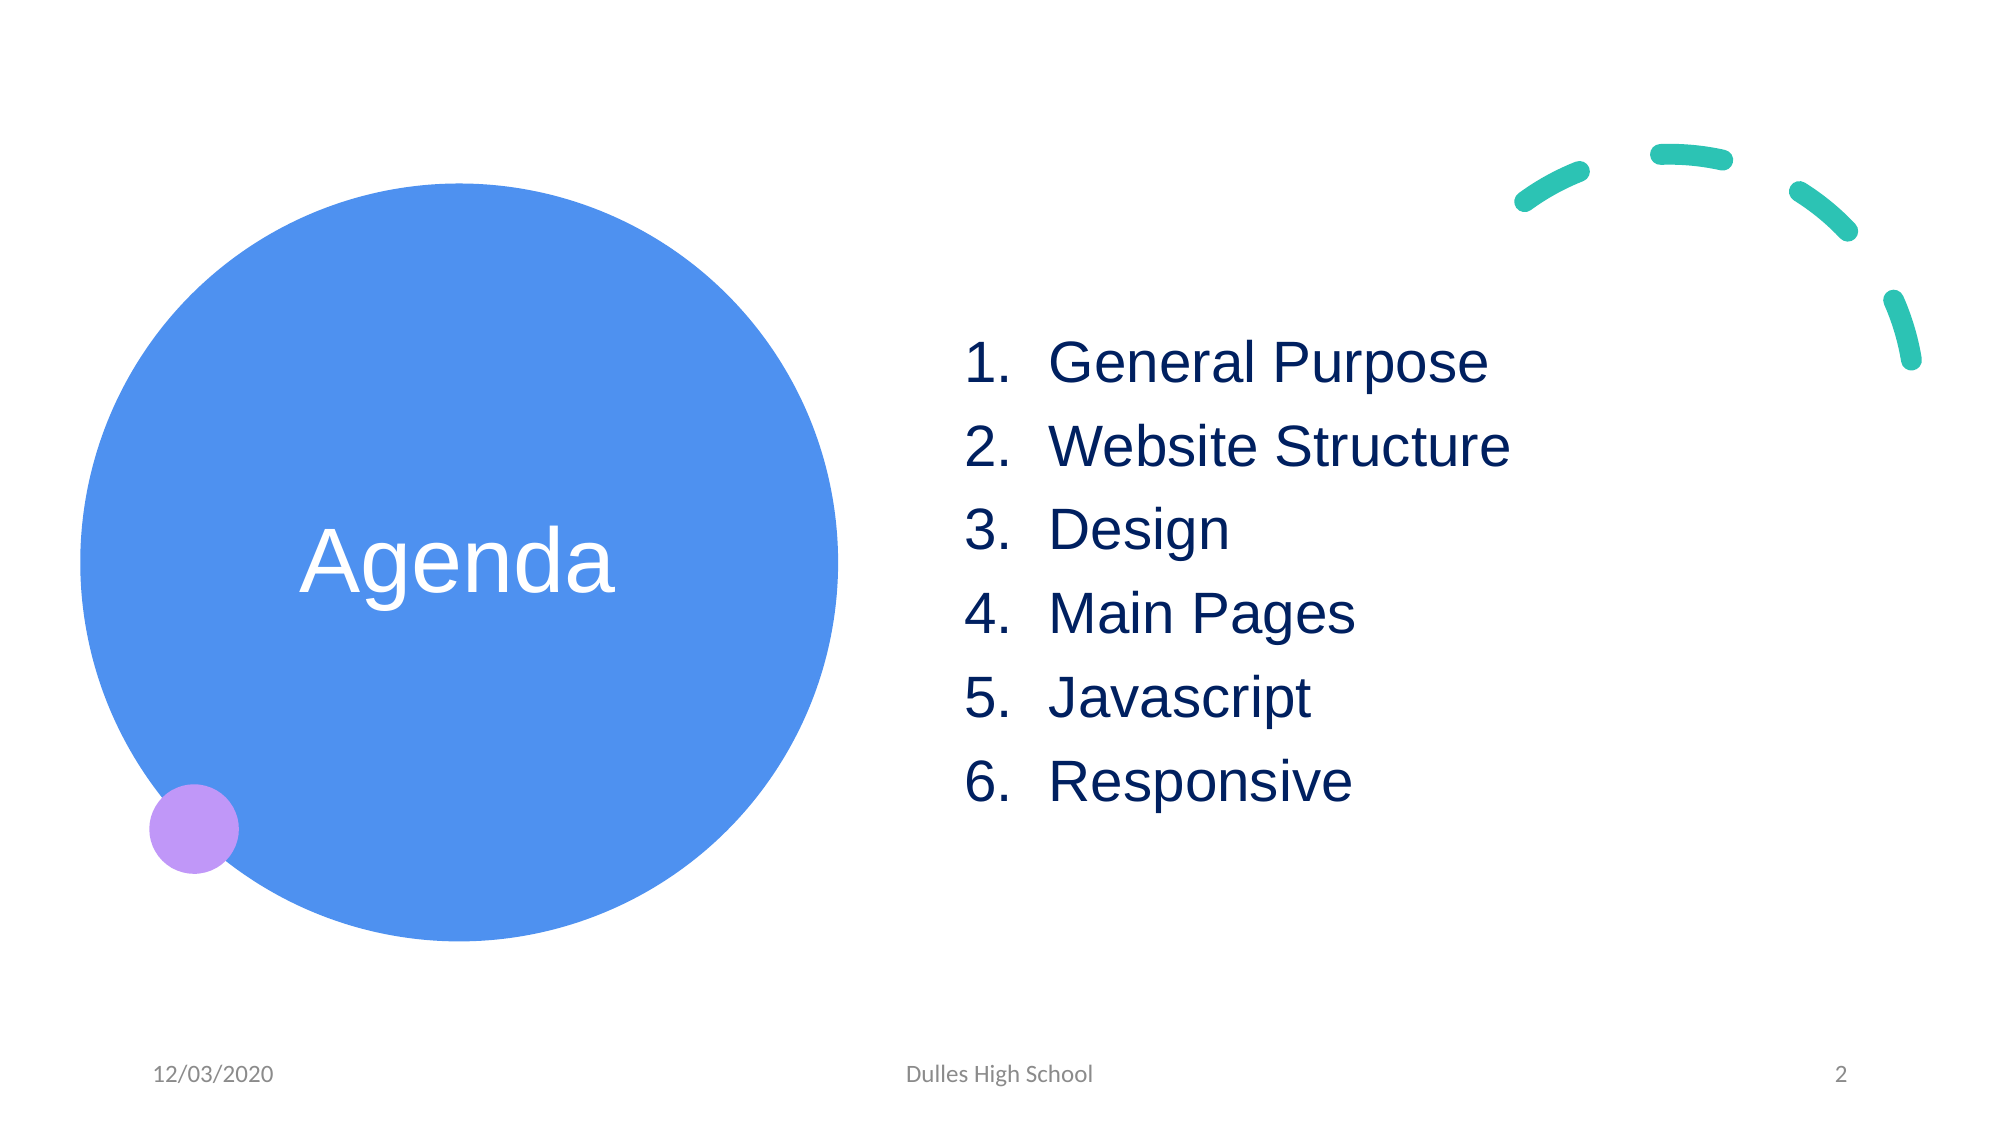

# Agenda
General Purpose
Website Structure
Design
Main Pages
Javascript
Responsive
12/03/2020
Dulles High School
2